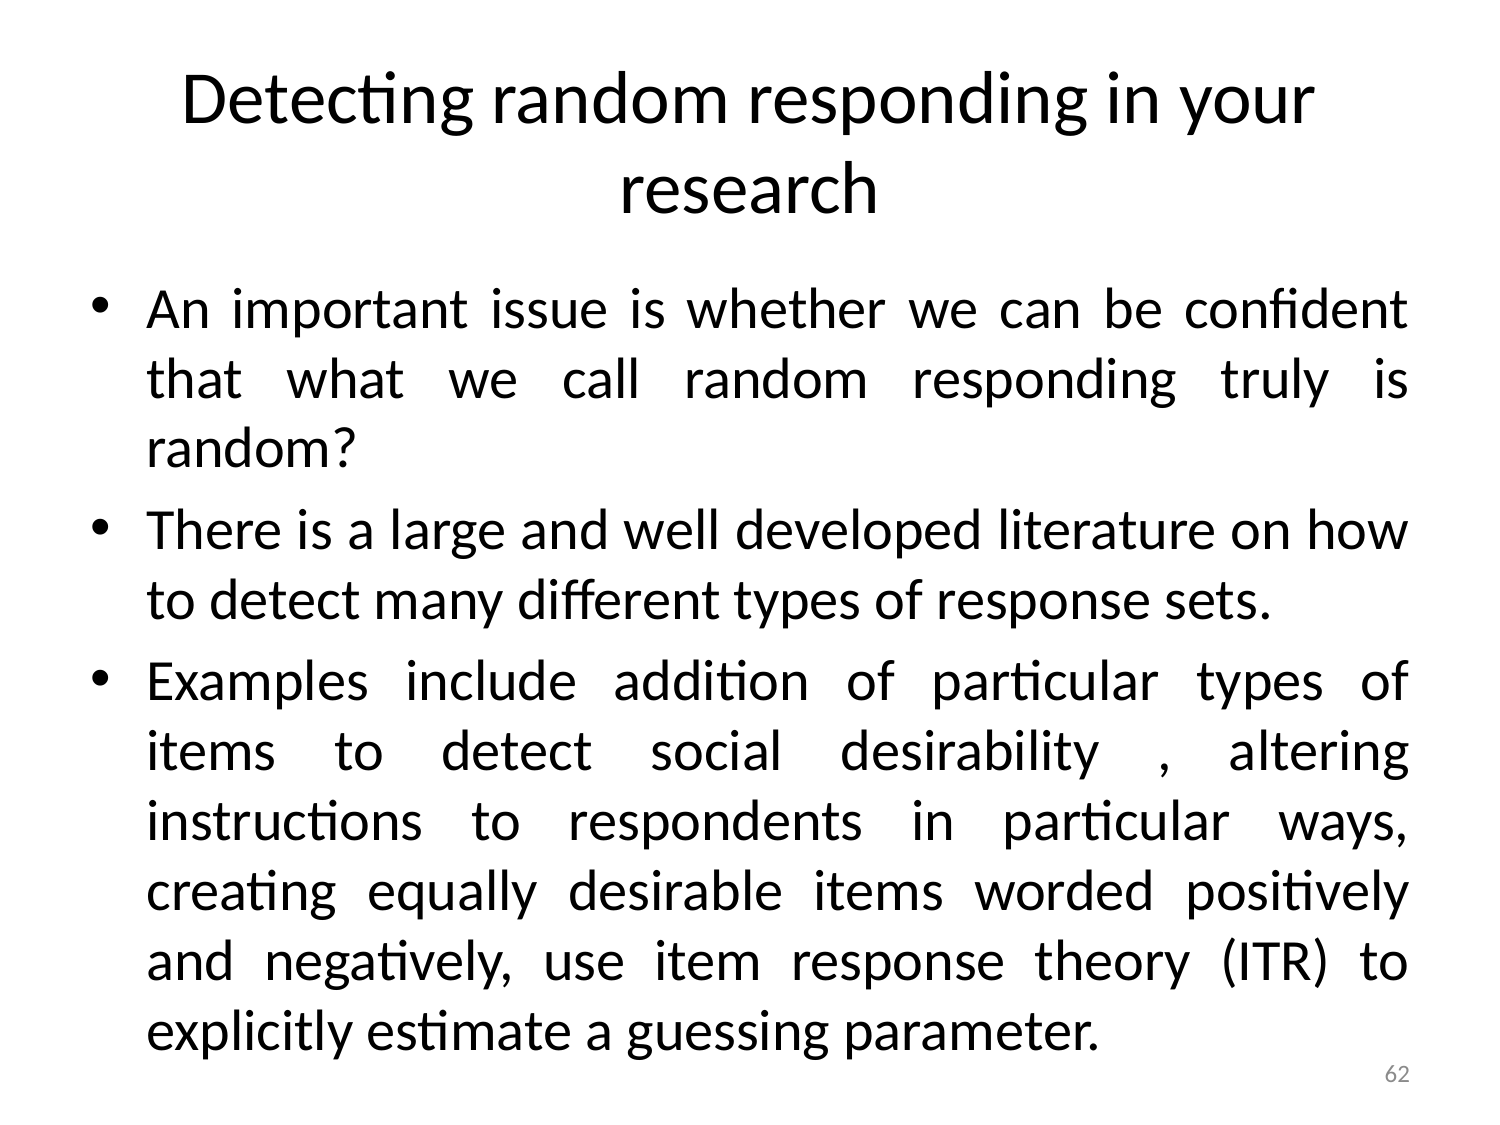

# Detecting random responding in your research
An important issue is whether we can be confident that what we call random responding truly is random?
There is a large and well developed literature on how to detect many different types of response sets.
Examples include addition of particular types of items to detect social desirability , altering instructions to respondents in particular ways, creating equally desirable items worded positively and negatively, use item response theory (ITR) to explicitly estimate a guessing parameter.

62